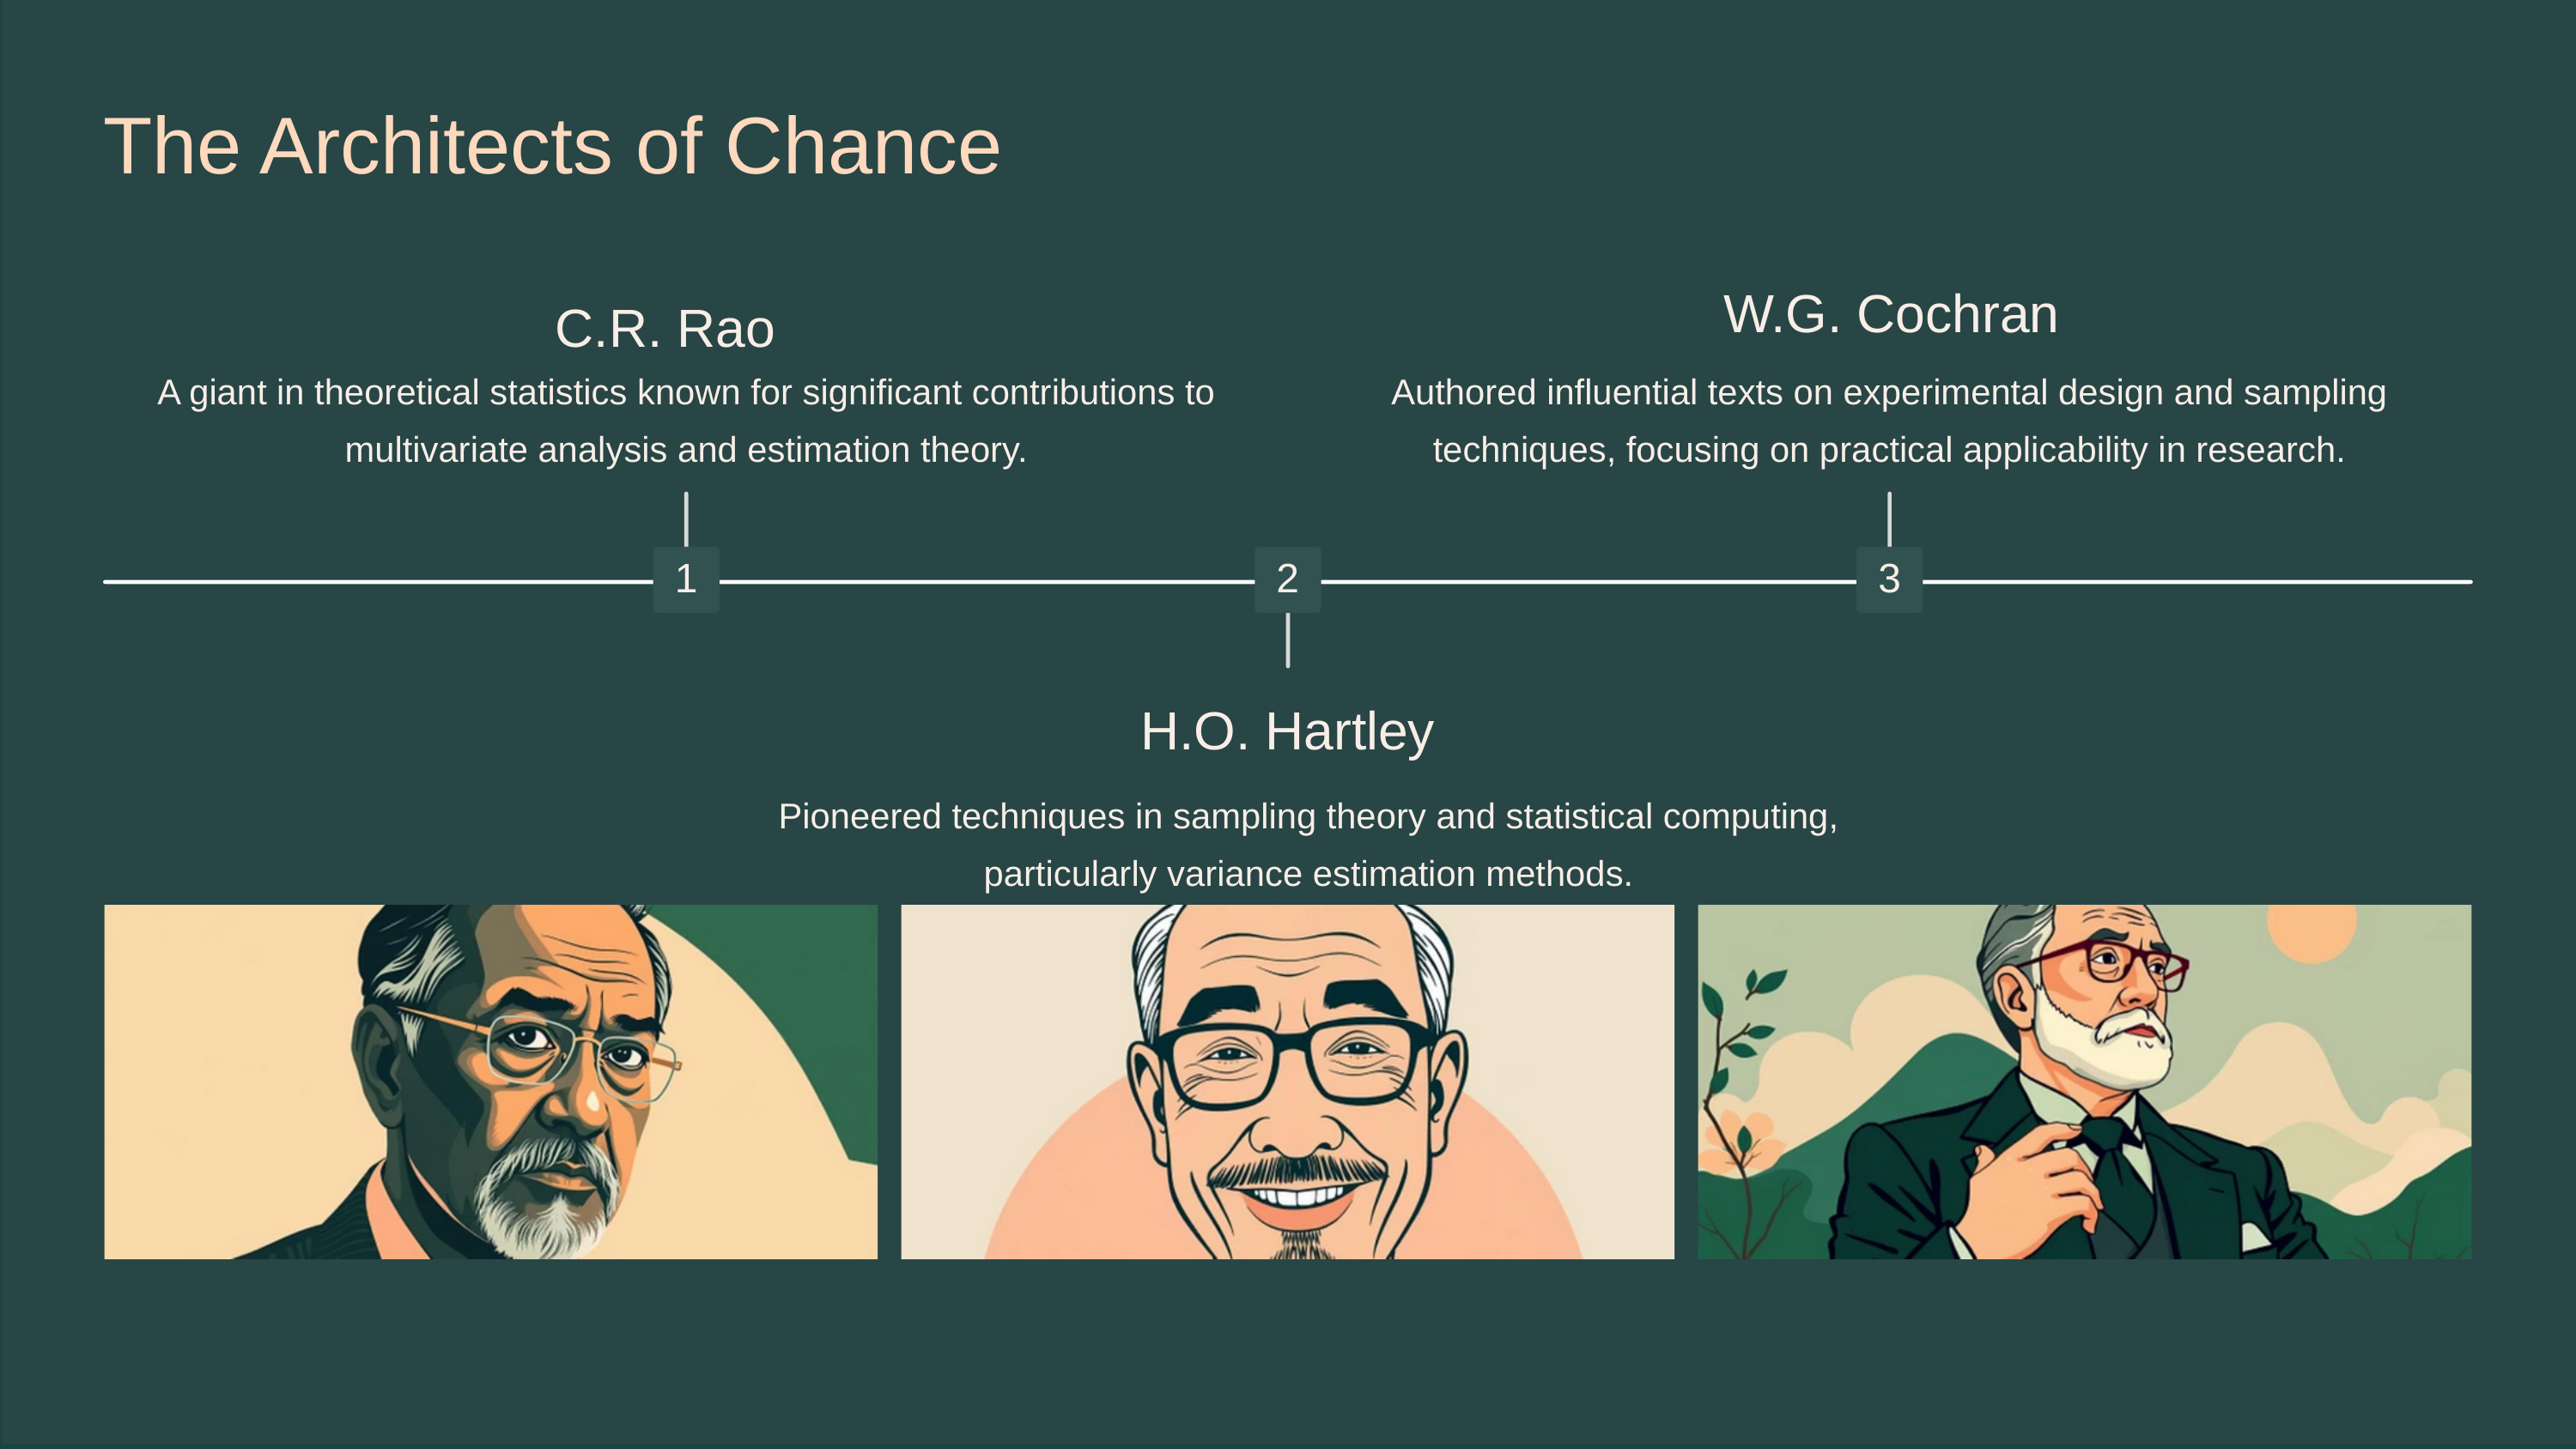

The Architects of Chance
W.G. Cochran
C.R. Rao
A giant in theoretical statistics known for significant contributions to multivariate analysis and estimation theory.
Authored influential texts on experimental design and sampling techniques, focusing on practical applicability in research.

1
2
3

H.O. Hartley
Pioneered techniques in sampling theory and statistical computing, particularly variance estimation methods.